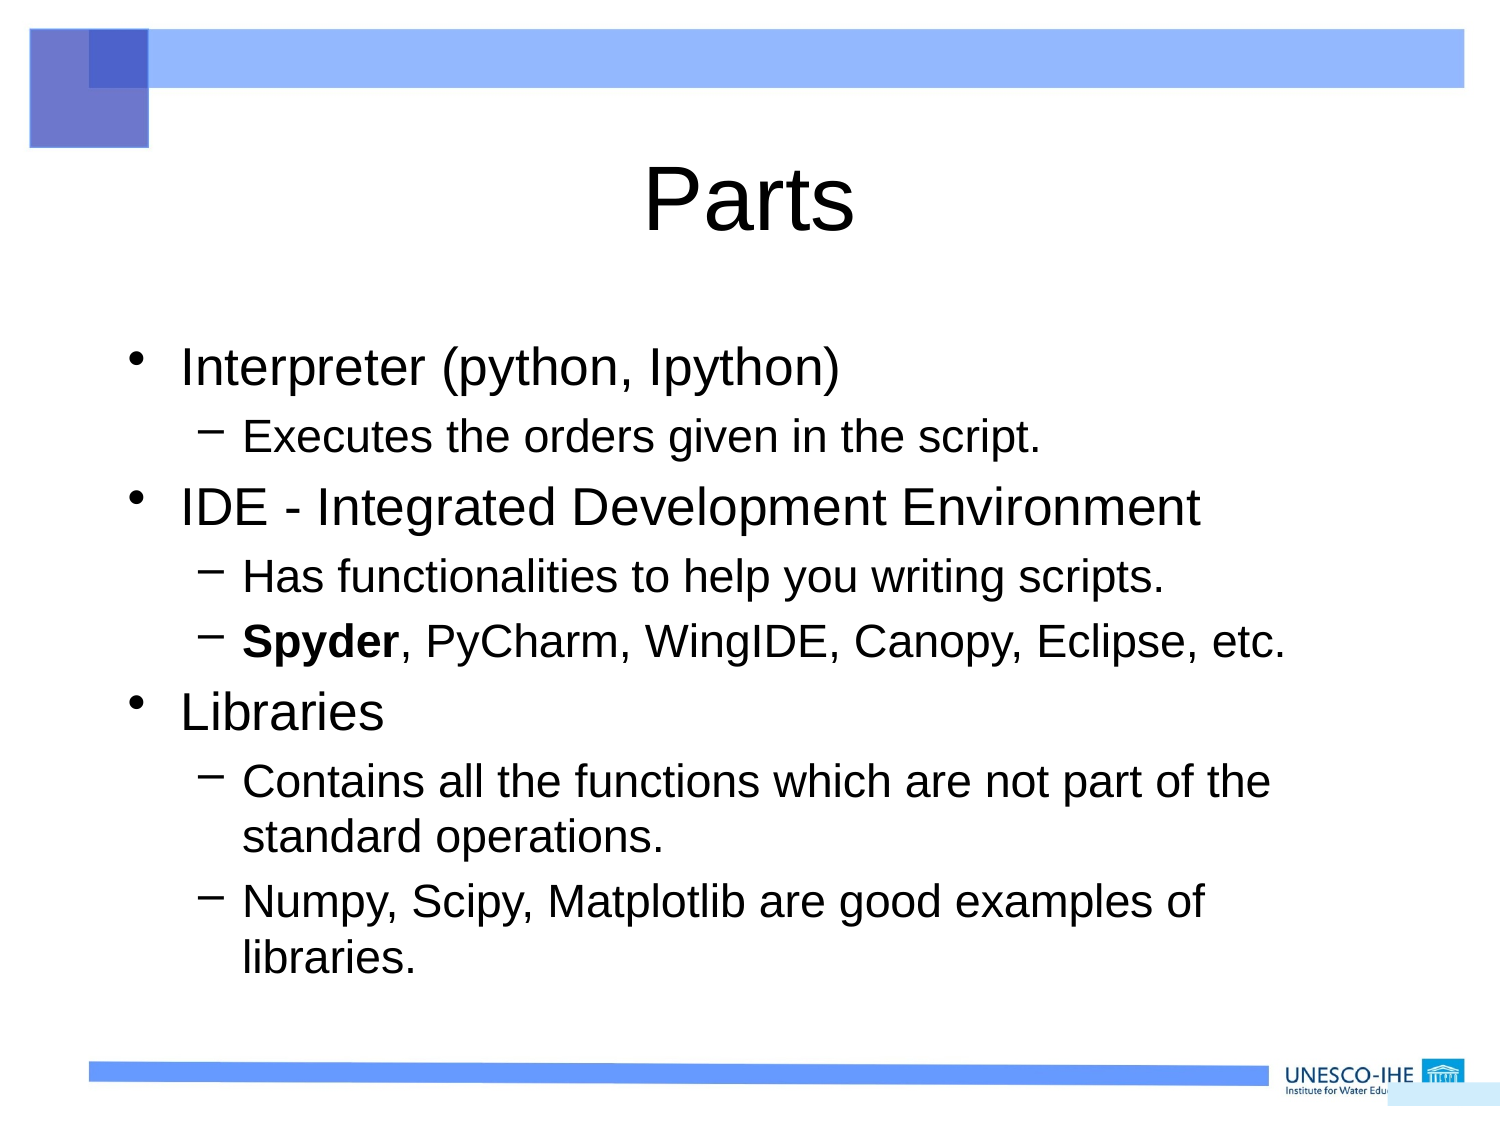

# Parts
Interpreter (python, Ipython)
Executes the orders given in the script.
IDE - Integrated Development Environment
Has functionalities to help you writing scripts.
Spyder, PyCharm, WingIDE, Canopy, Eclipse, etc.
Libraries
Contains all the functions which are not part of the standard operations.
Numpy, Scipy, Matplotlib are good examples of libraries.